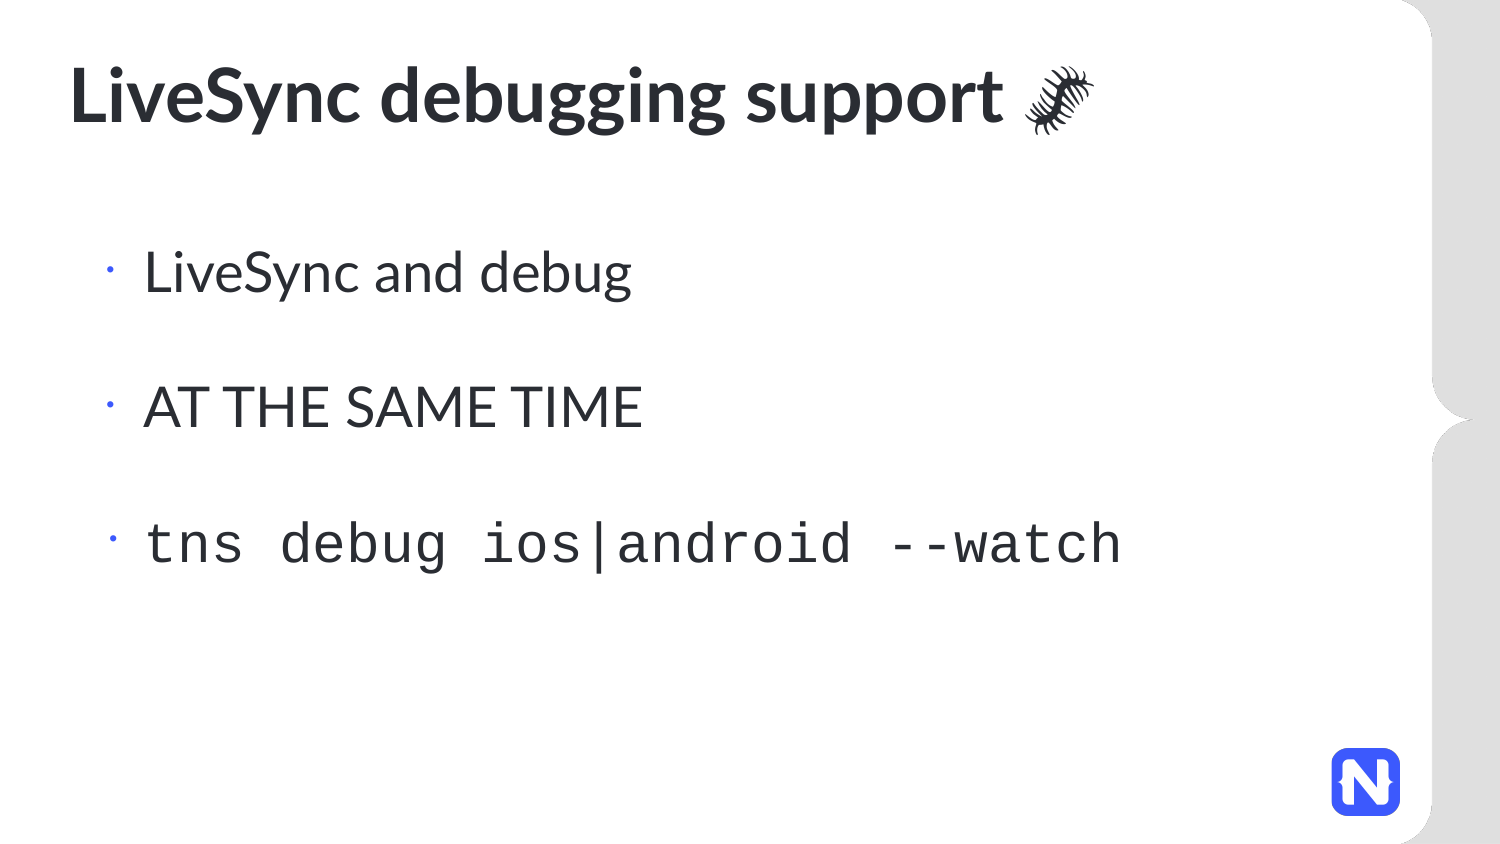

# LiveSync debugging support 🐛
LiveSync and debug

AT THE SAME TIME

tns debug ios|android --watch